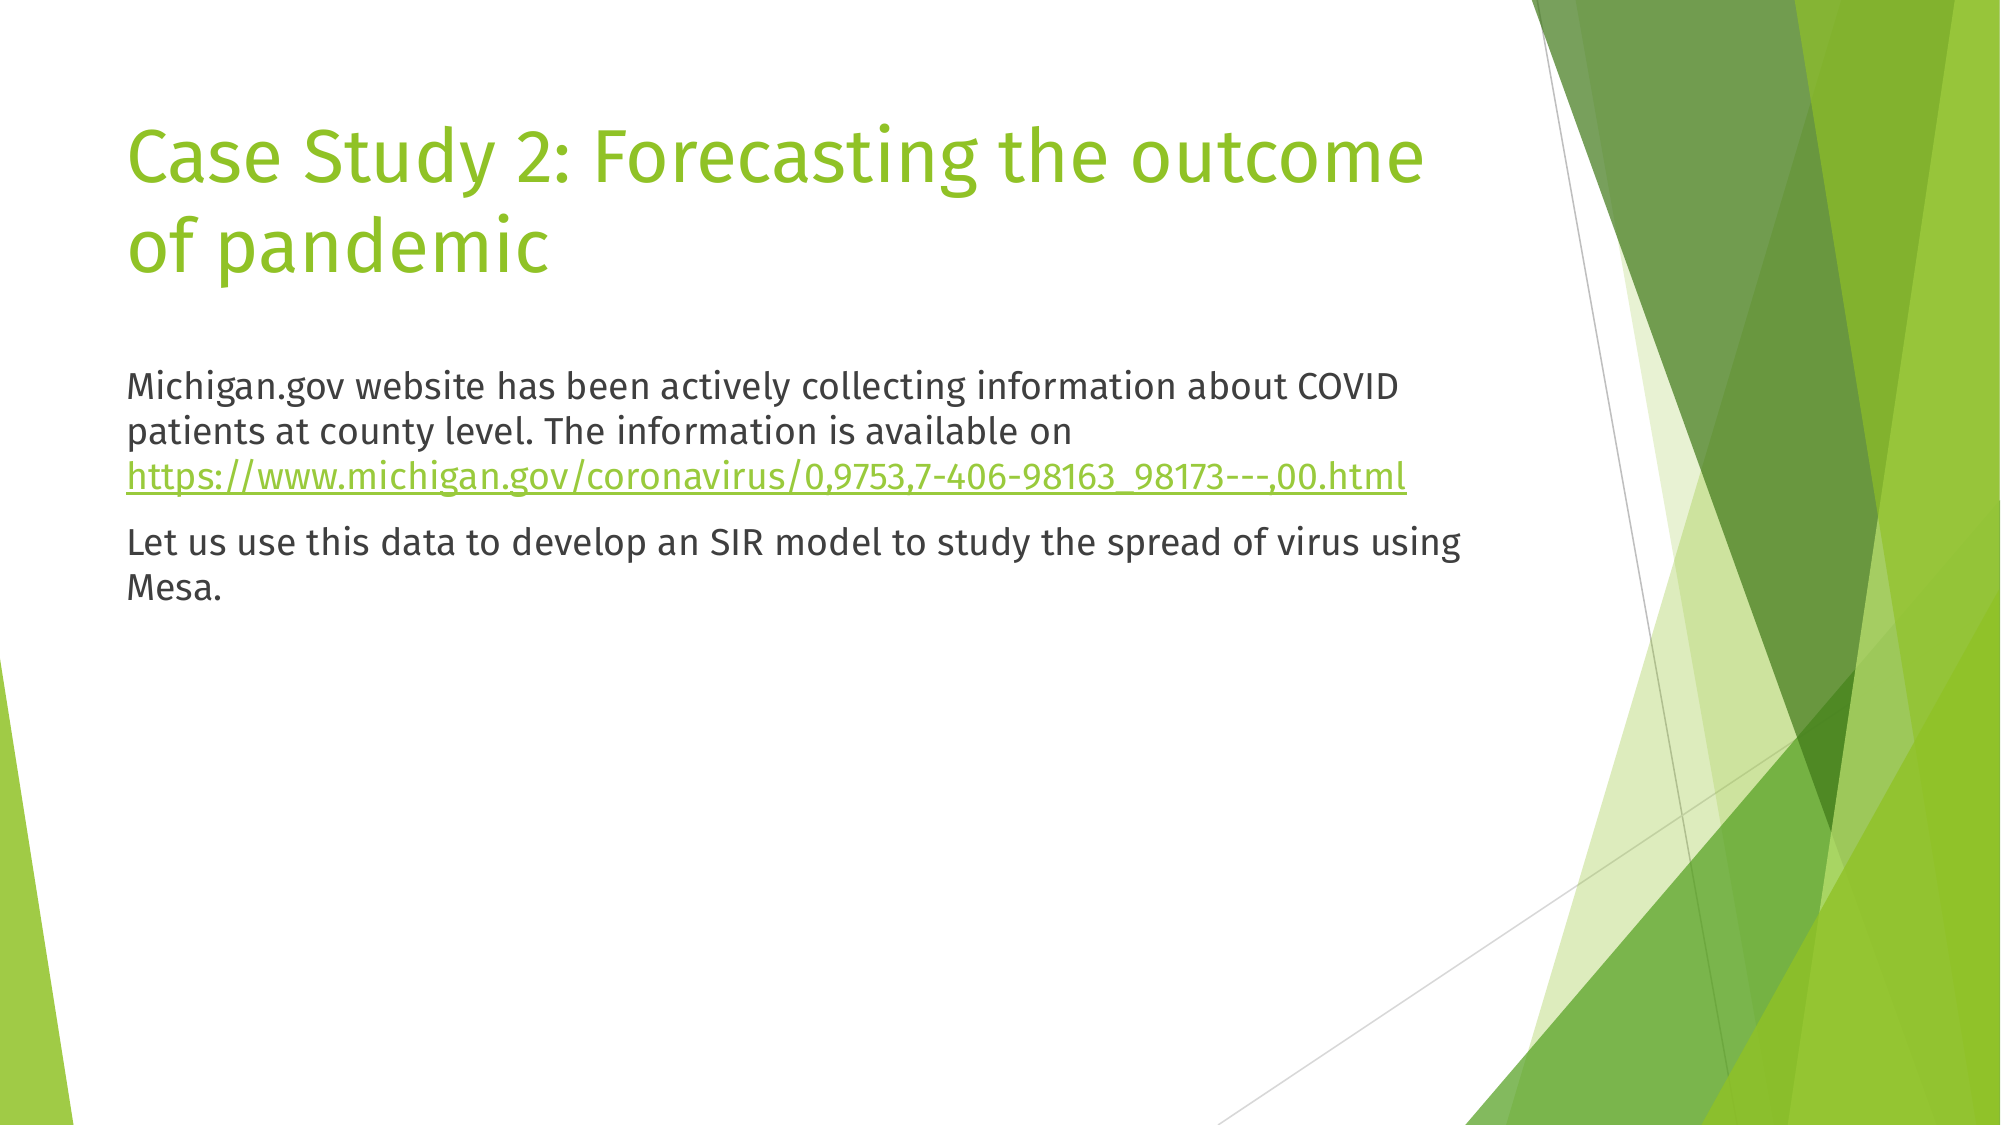

# Case Study 2: Forecasting the outcome of pandemic
Michigan.gov website has been actively collecting information about COVID patients at county level. The information is available on https://www.michigan.gov/coronavirus/0,9753,7-406-98163_98173---,00.html
Let us use this data to develop an SIR model to study the spread of virus using Mesa.